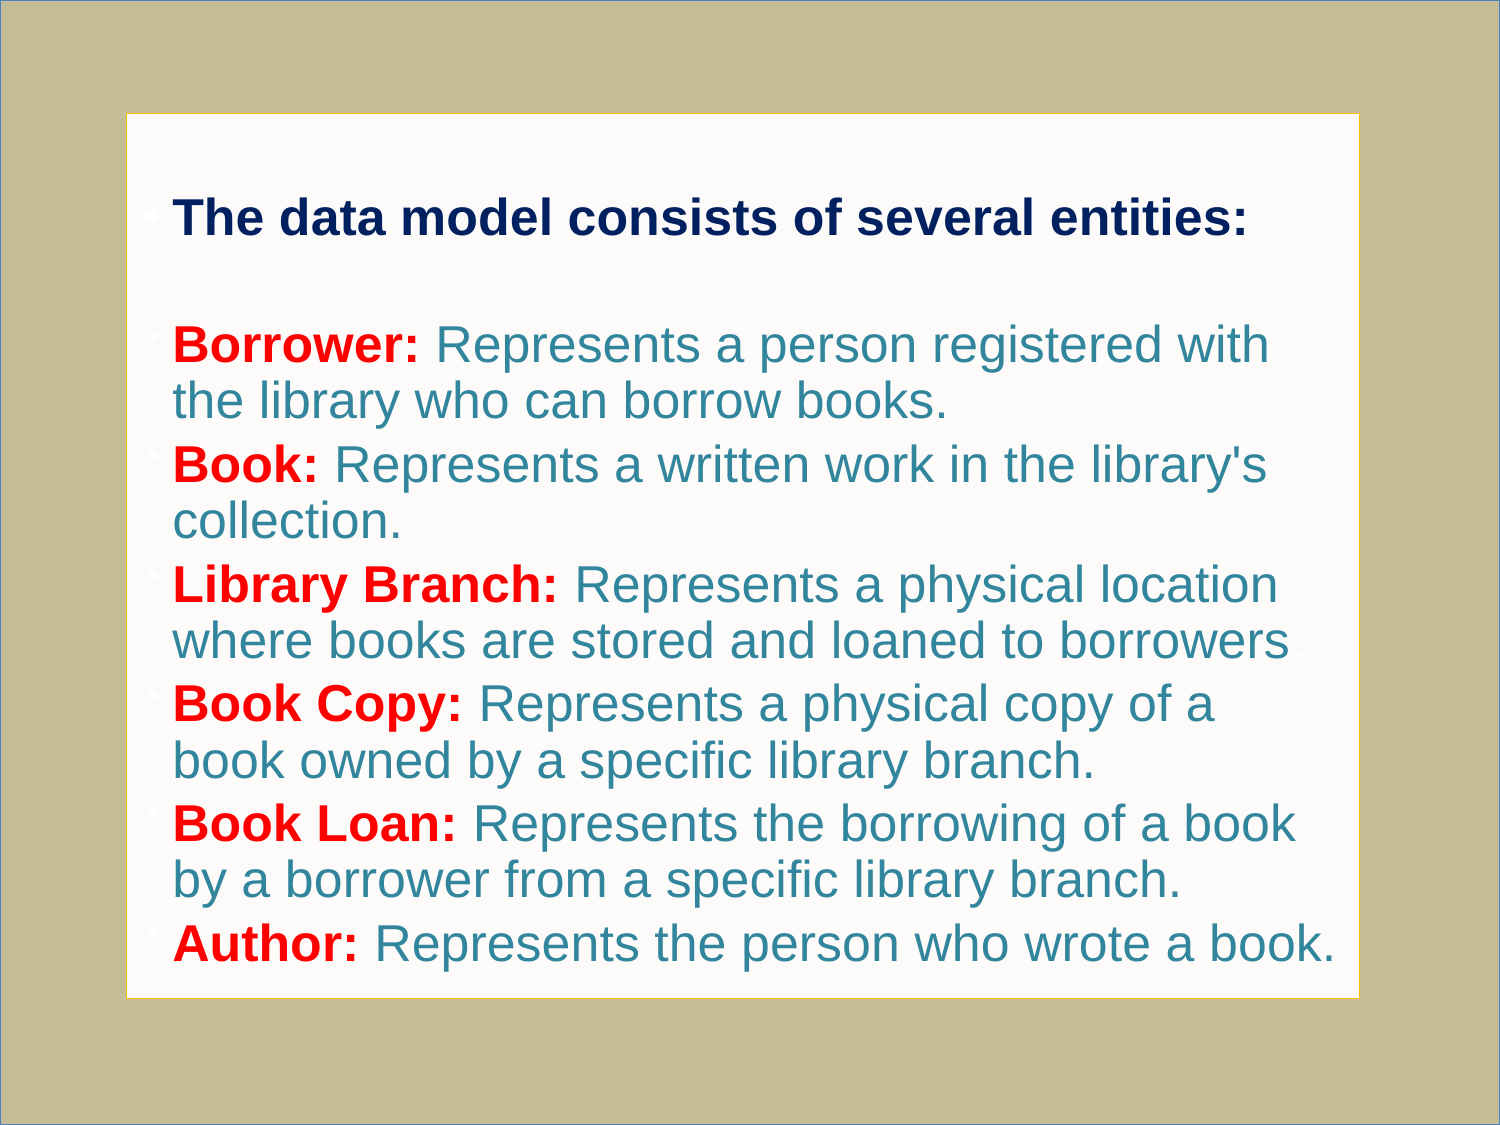

The data model consists of several entities:

Borrower: Represents a person registered with the library who can borrow books.
Book: Represents a written work in the library's collection.
Library Branch: Represents a physical location where books are stored and loaned to borrowers.
Book Copy: Represents a physical copy of a book owned by a specific library branch.
Book Loan: Represents the borrowing of a book by a borrower from a specific library branch.
Author: Represents the person who wrote a book.